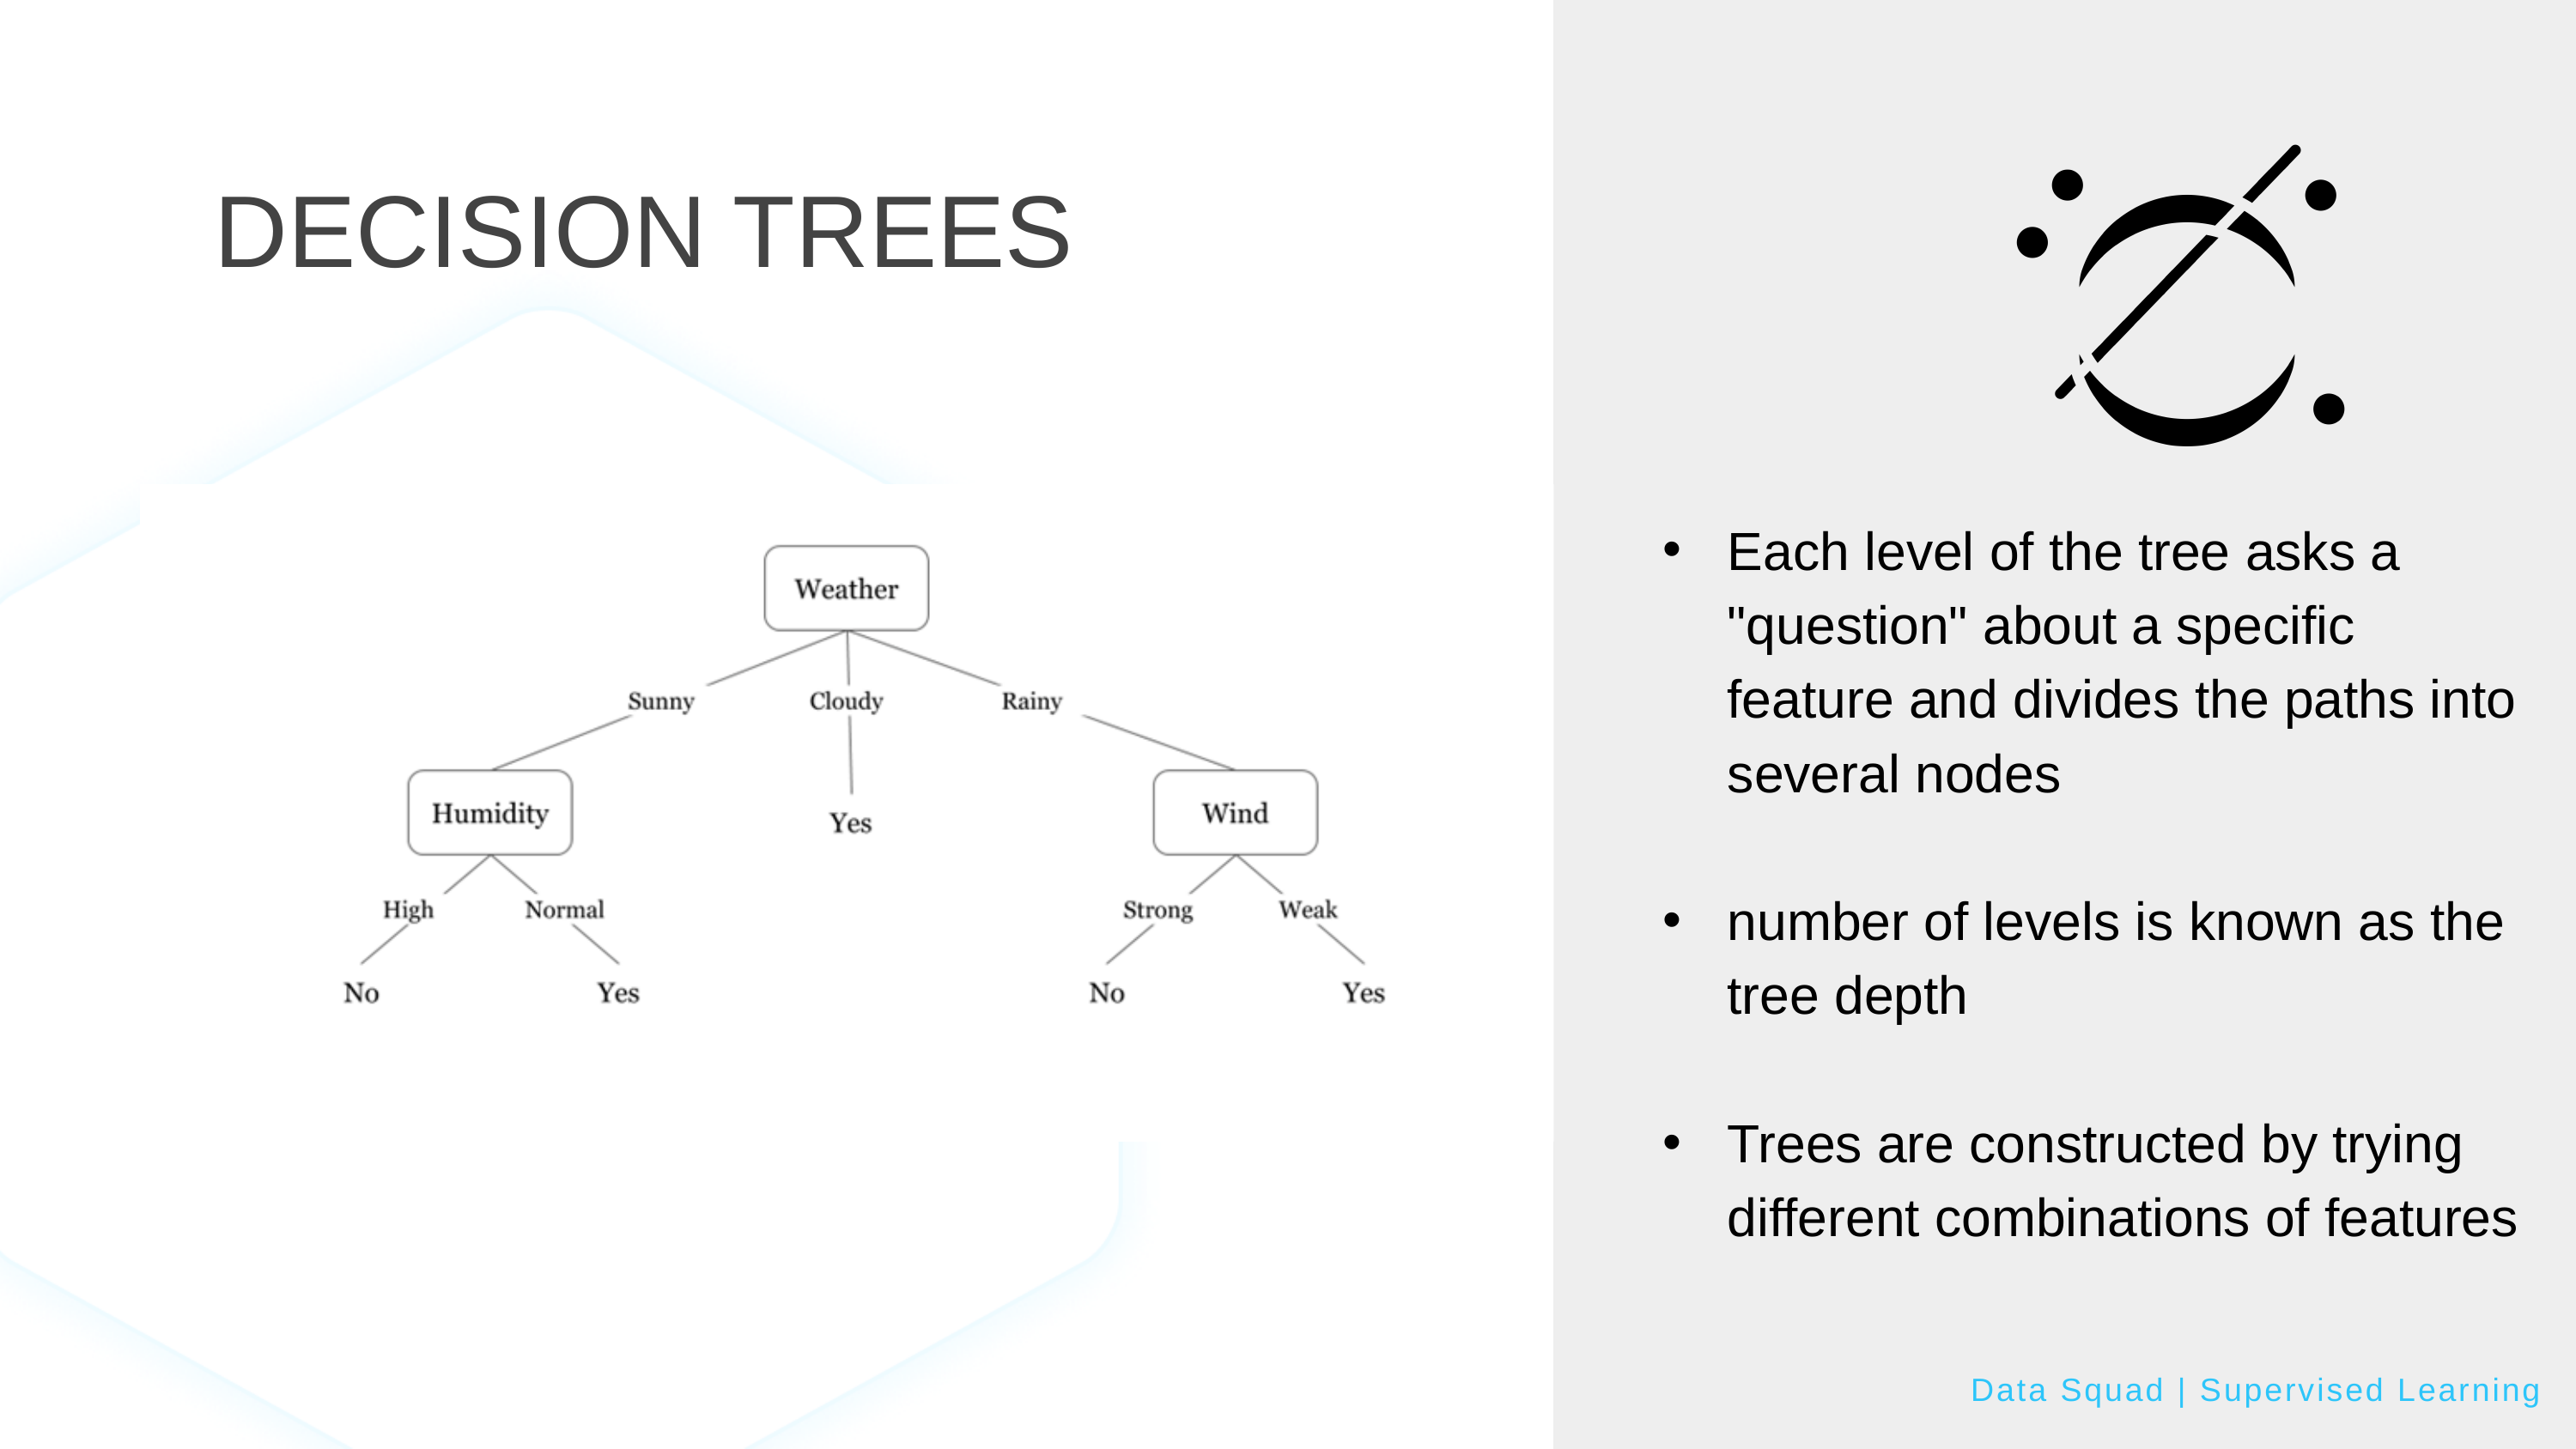

DECISION TREES

Each level of the tree asks a "question" about a specific feature and divides the paths into several nodes

number of levels is known as the tree depth

Trees are constructed by trying different combinations of features

Data Squad | Supervised Learning